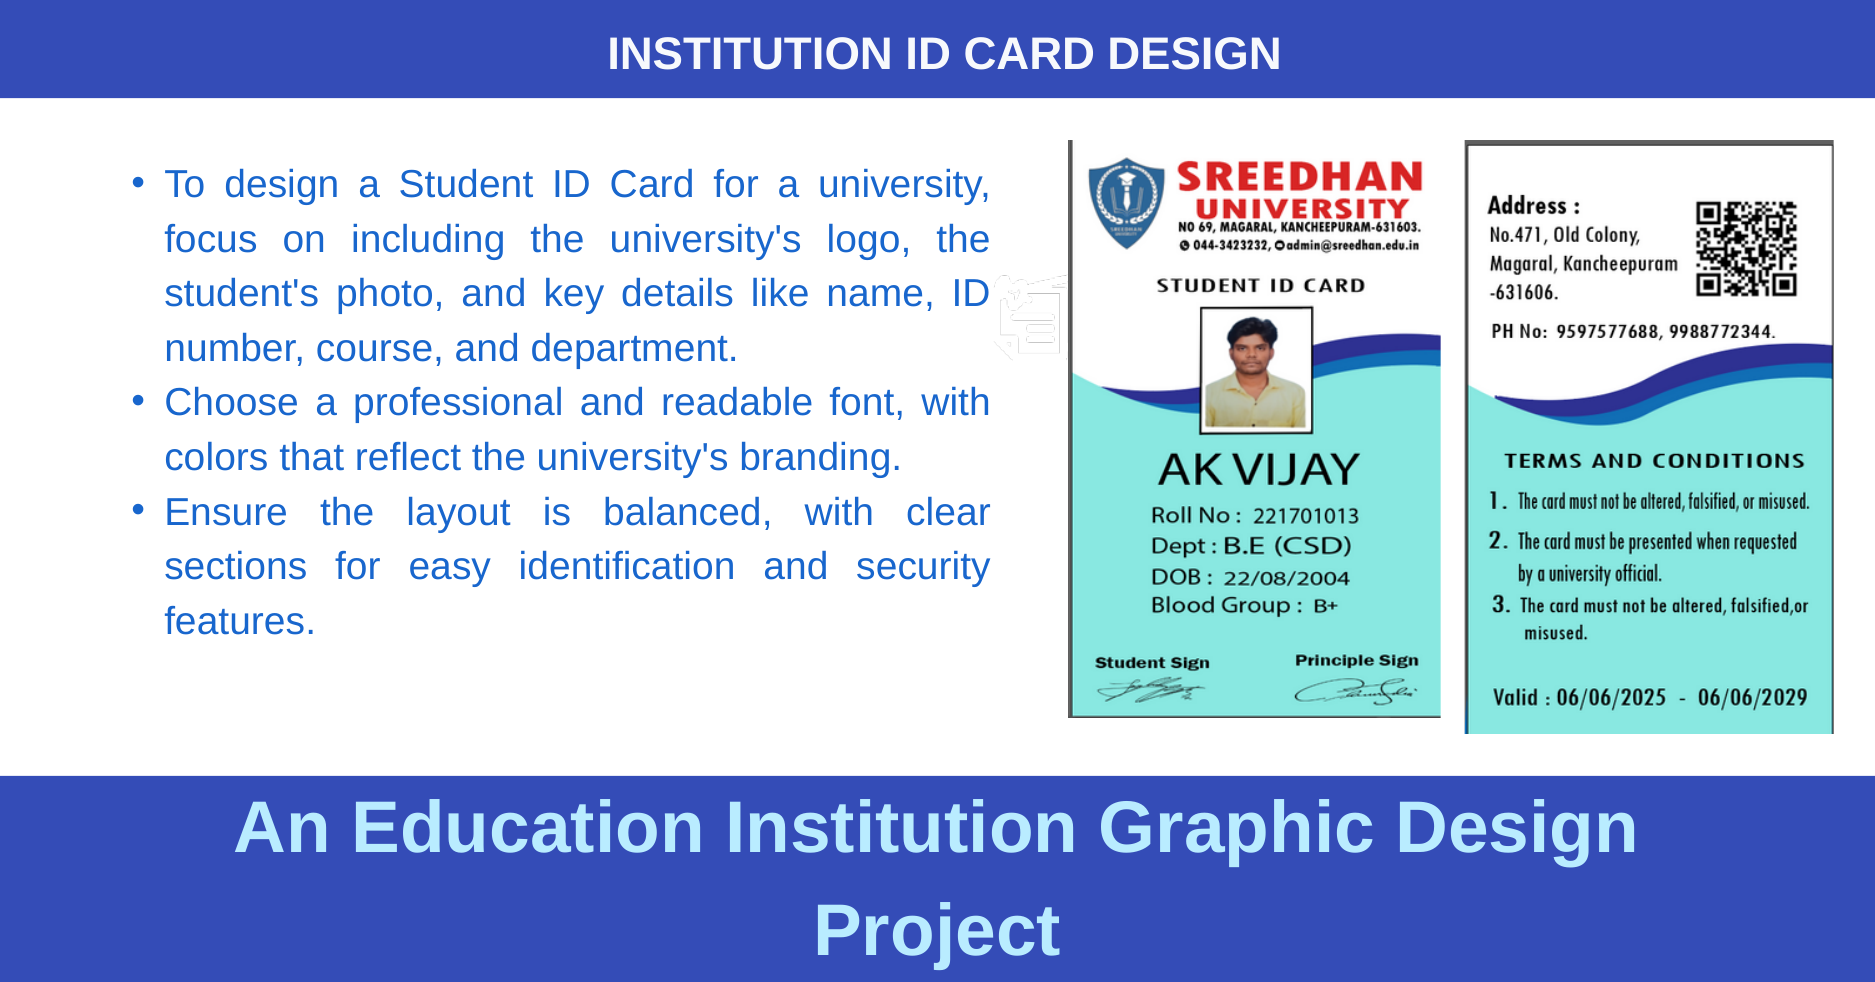

INSTITUTION ID CARD DESIGN

To design a Student ID Card for a university, focus on including the university's logo, the student's photo, and key details like name, ID number, course, and department.
Choose a professional and readable font, with colors that reflect the university's branding.
Ensure the layout is balanced, with clear sections for easy identification and security features.

An Education Institution Graphic Design Project